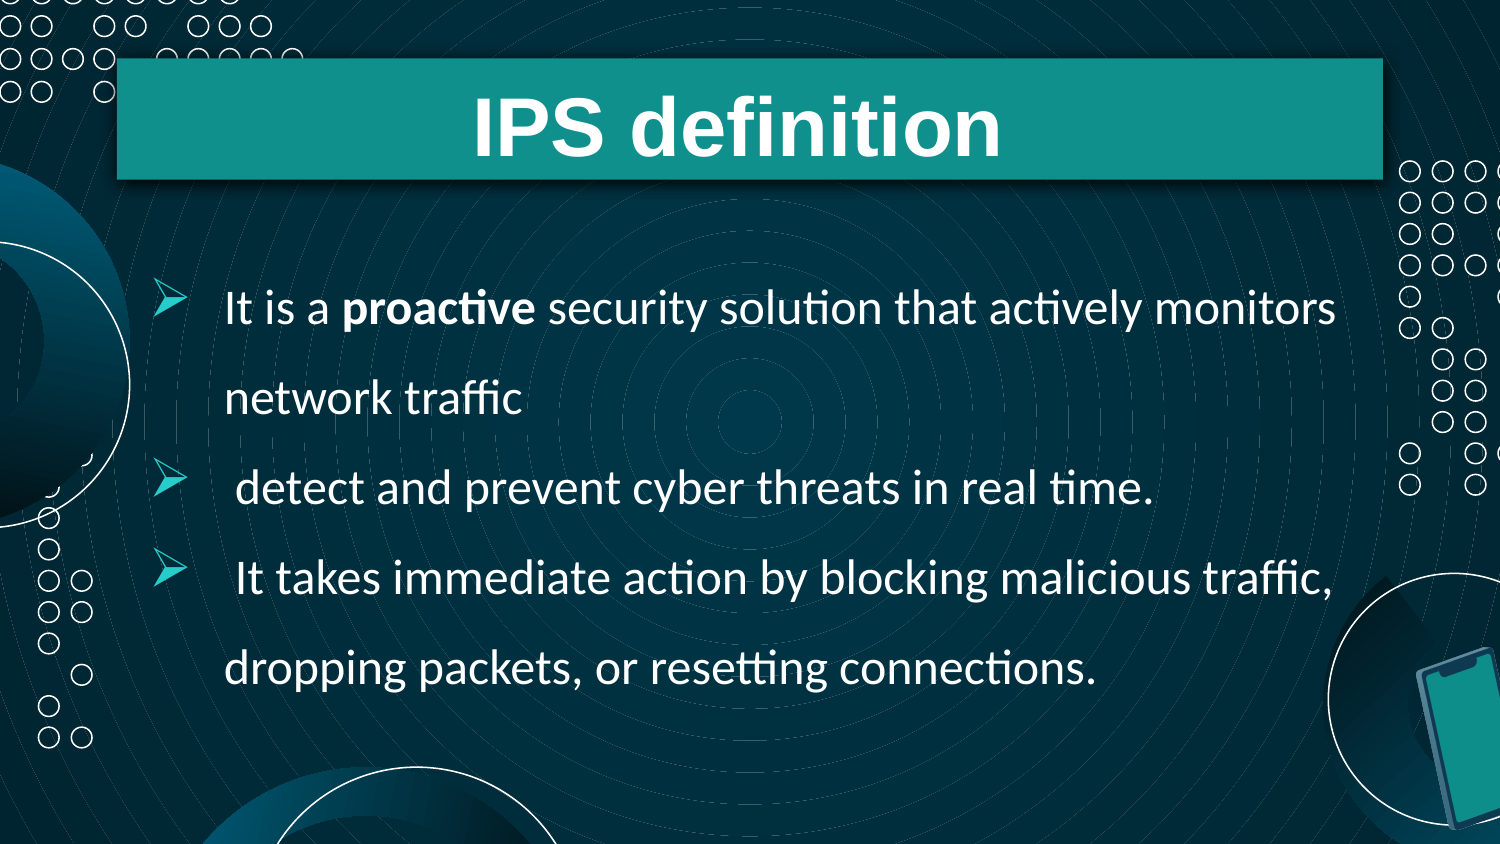

# IPS definition
It is a proactive security solution that actively monitors network traffic
 detect and prevent cyber threats in real time.
 It takes immediate action by blocking malicious traffic, dropping packets, or resetting connections.